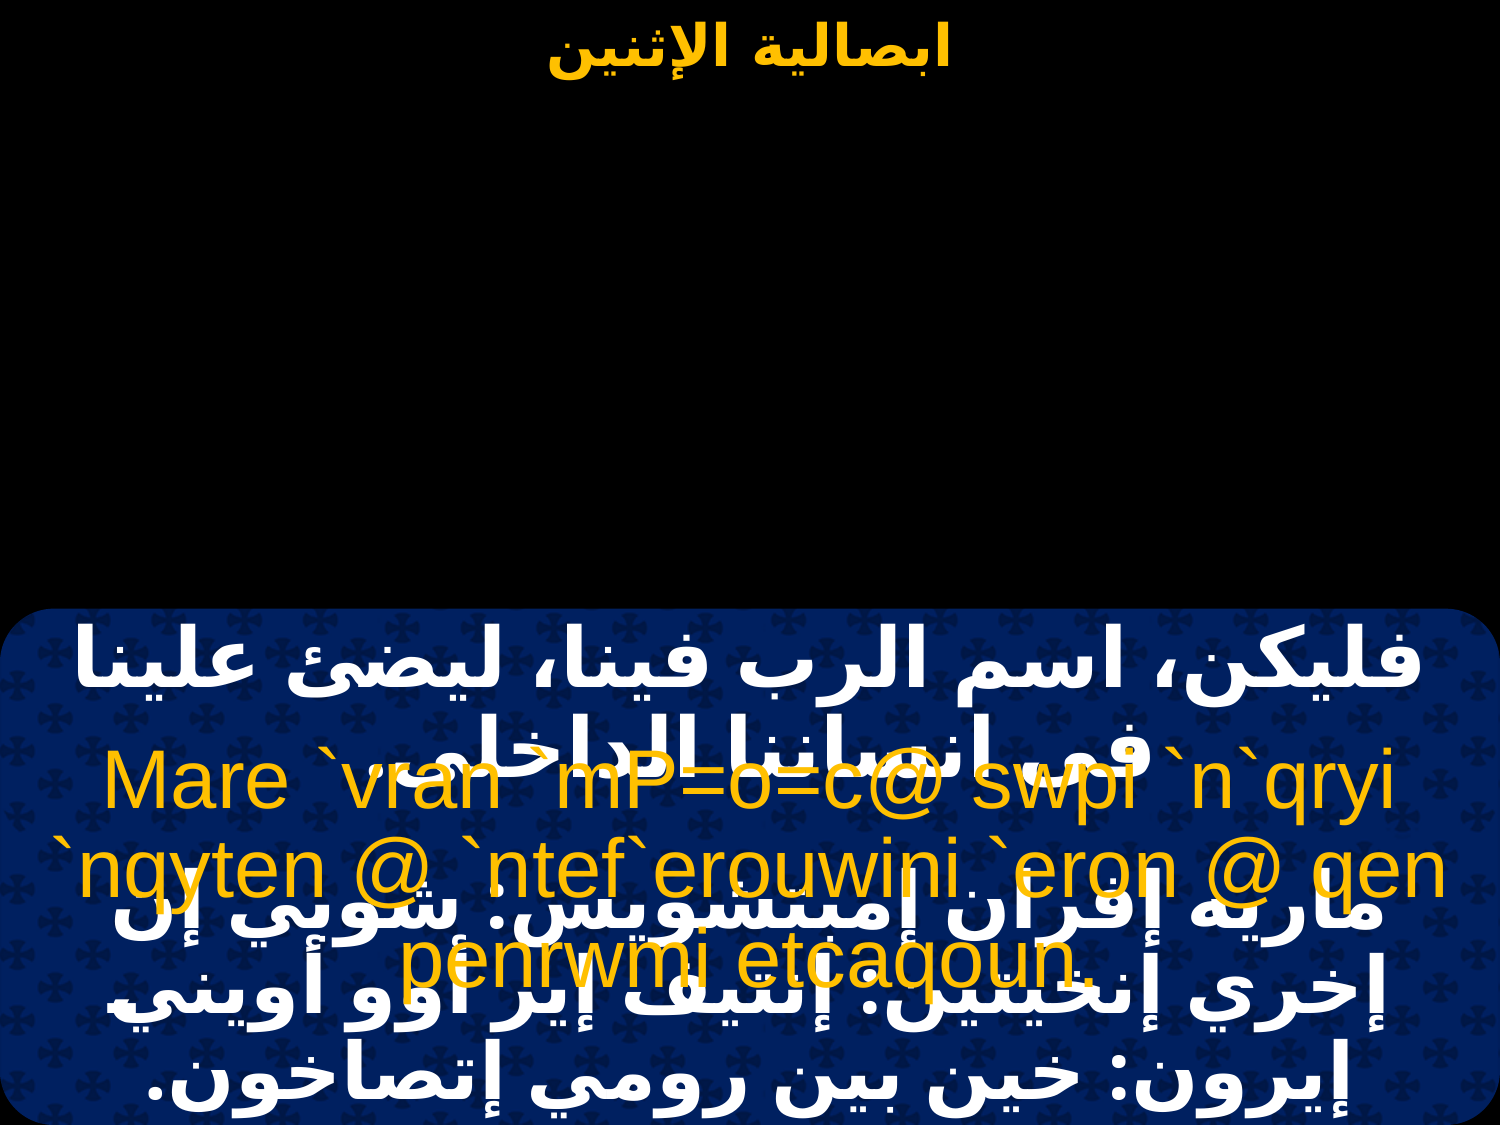

#
فليكن، اسم الرب فينا، ليضئ علينا فى انساننا الداخلى.
Mare `vran `mP=o=c@ swpi `n`qryi `nqyten @ `ntef`erouwini `eron @ qen penrwmi etcaqoun.
ماريه إفران إمبتشويس: شوبي إن إخري إنخيتين: إنتيف إير أوو أويني إيرون: خين بين رومي إتصاخون.